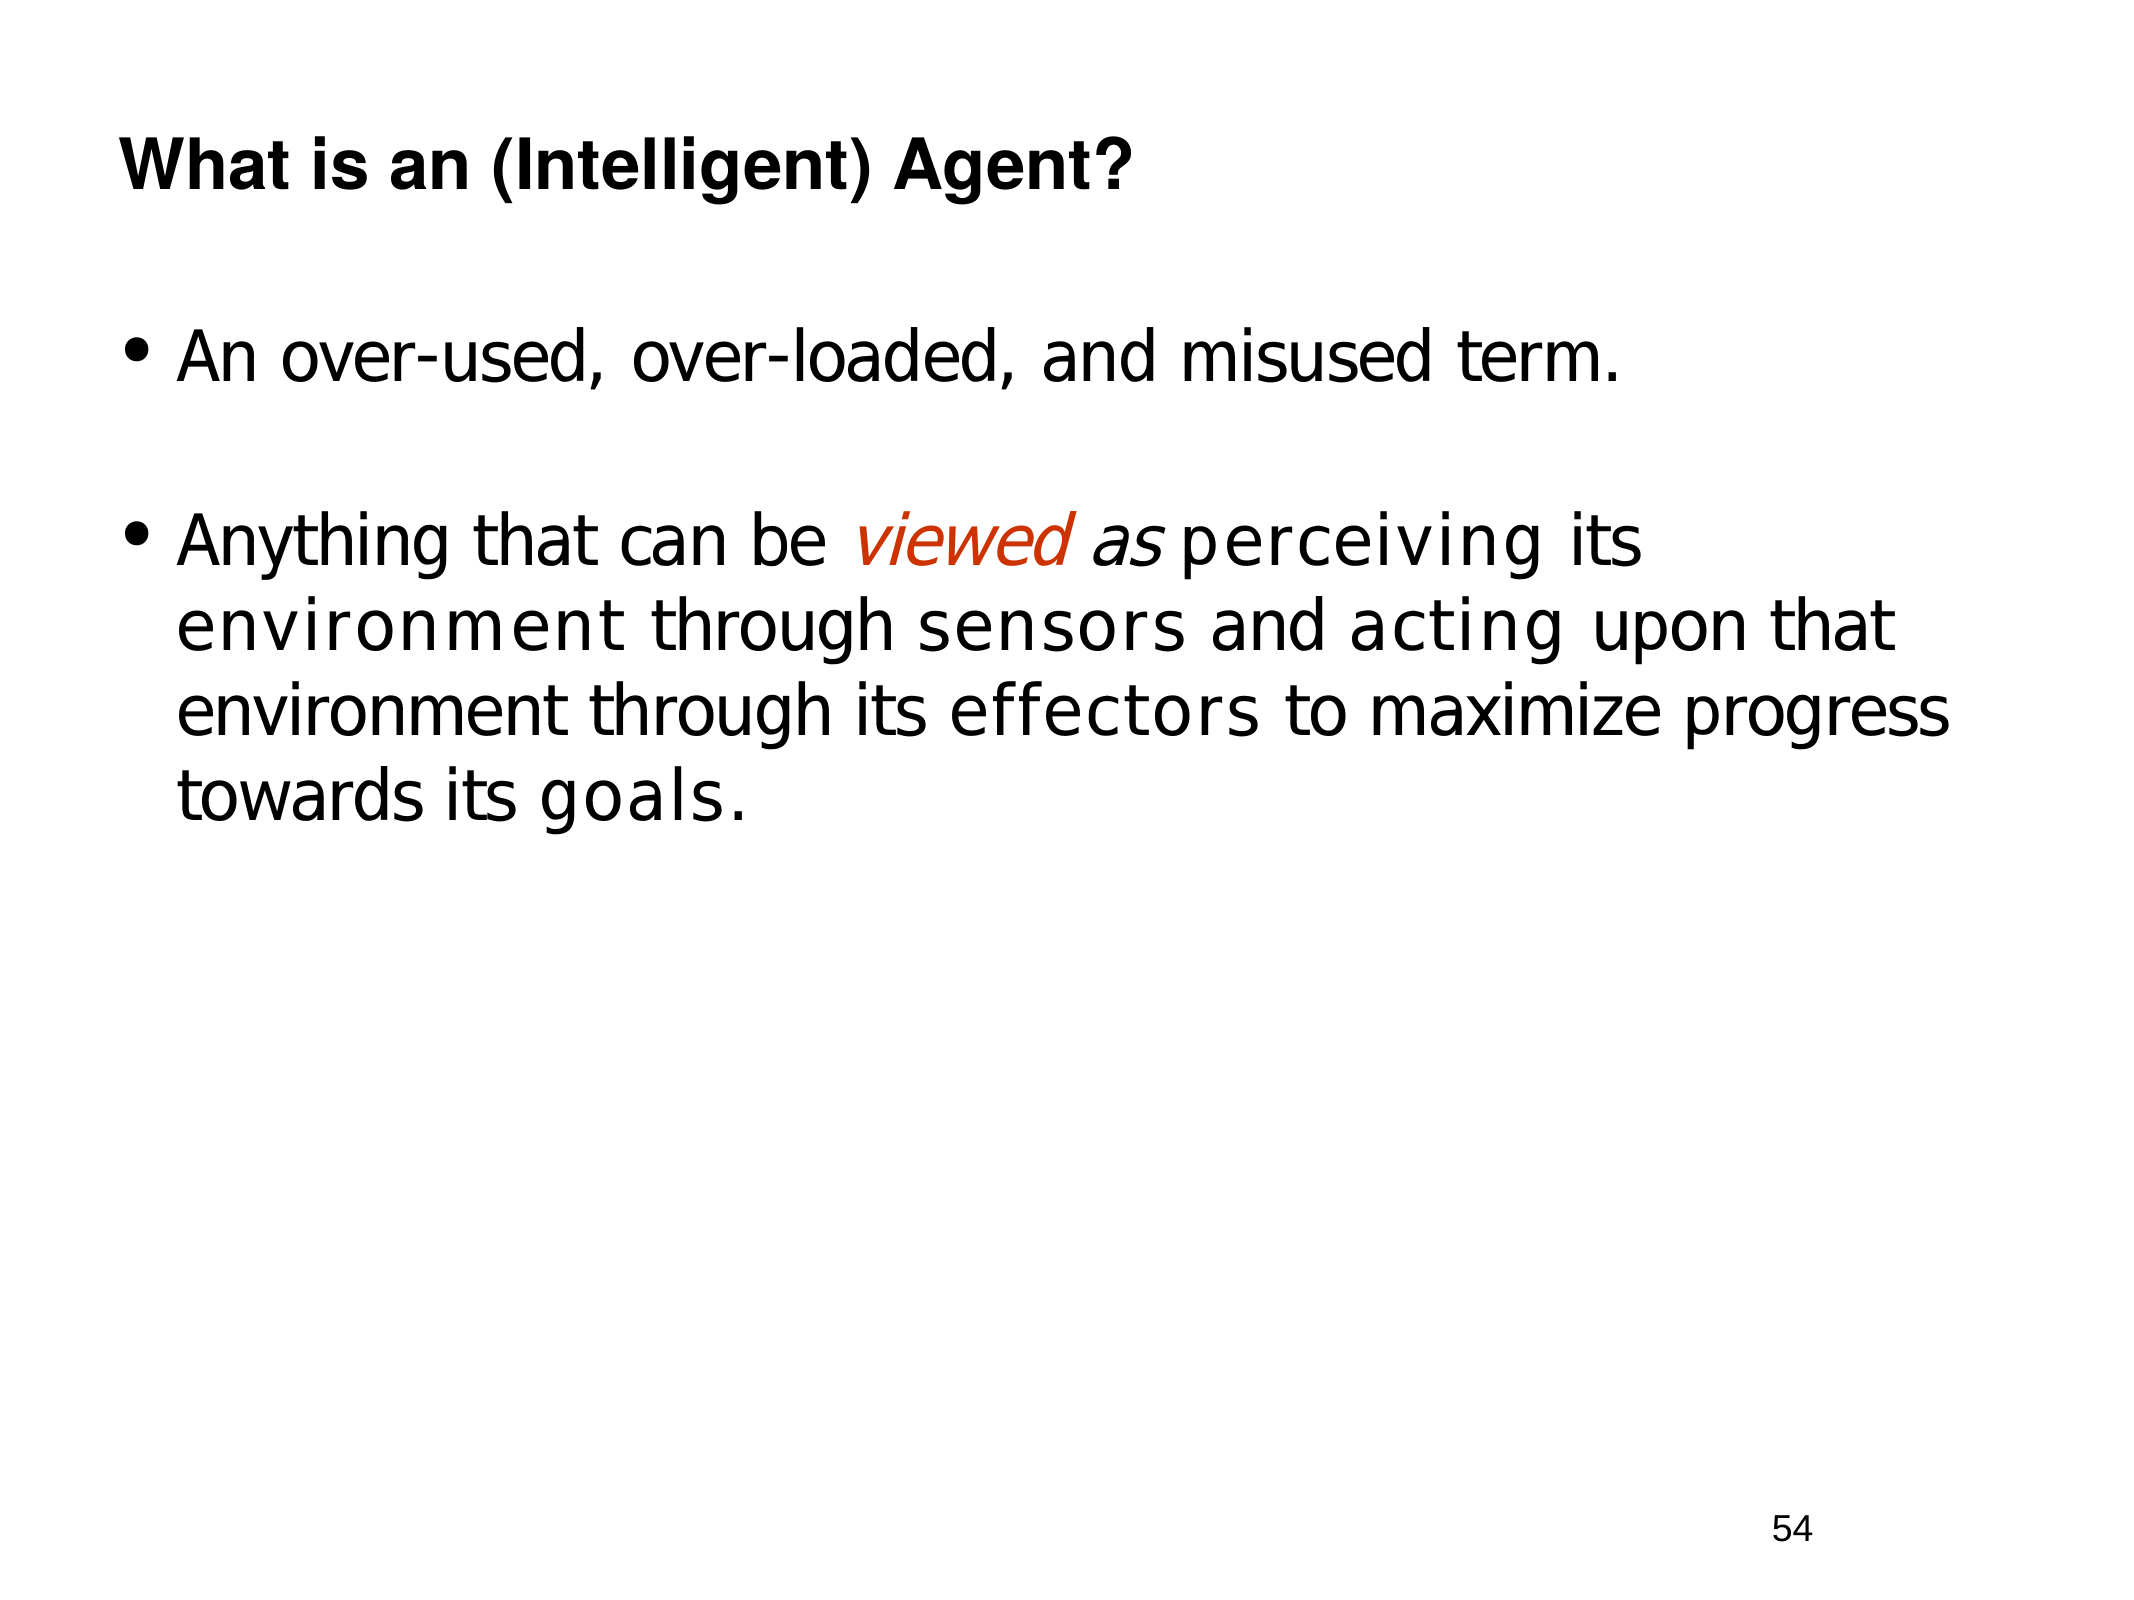

# What is an (Intelligent) Agent?
An over-used, over-loaded, and misused term.
Anything that can be viewed as perceiving its environment through sensors and acting upon that environment through its effectors to maximize progress towards its goals.
54